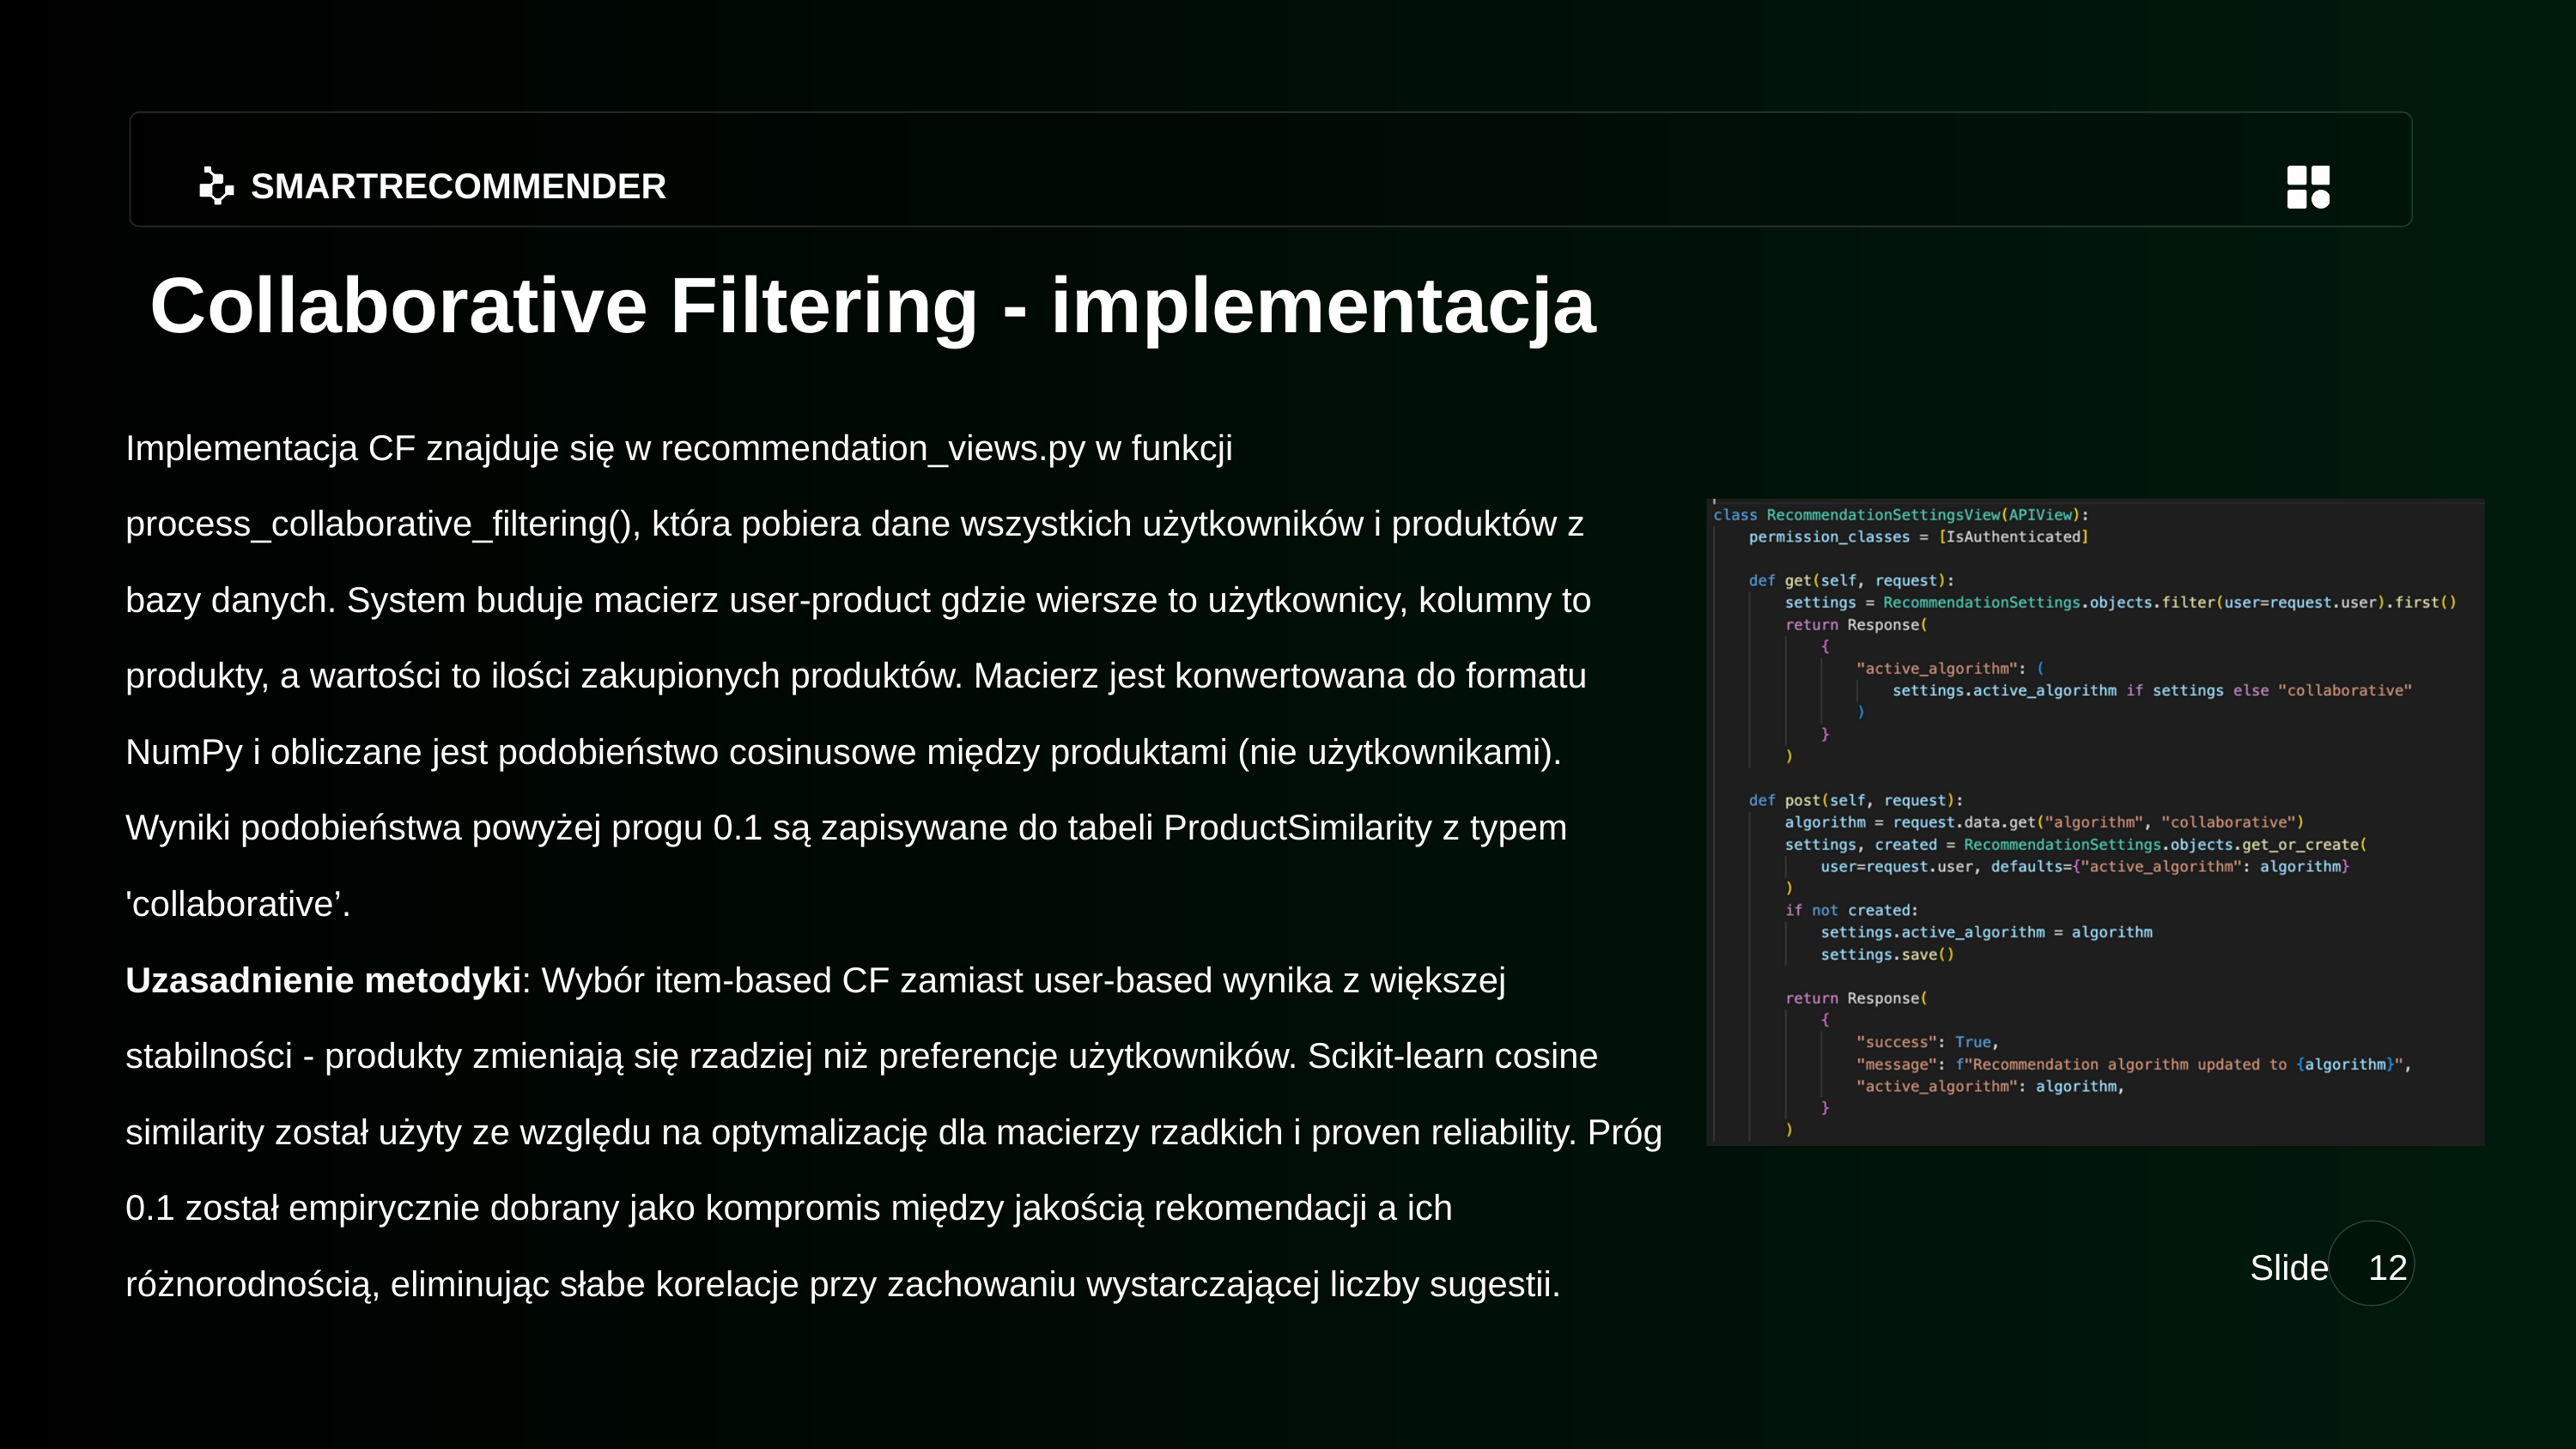

SMARTRECOMMENDER
Collaborative Filtering - implementacja
Implementacja CF znajduje się w recommendation_views.py w funkcji process_collaborative_filtering(), która pobiera dane wszystkich użytkowników i produktów z bazy danych. System buduje macierz user-product gdzie wiersze to użytkownicy, kolumny to produkty, a wartości to ilości zakupionych produktów. Macierz jest konwertowana do formatu NumPy i obliczane jest podobieństwo cosinusowe między produktami (nie użytkownikami). Wyniki podobieństwa powyżej progu 0.1 są zapisywane do tabeli ProductSimilarity z typem 'collaborative’.
Uzasadnienie metodyki: Wybór item-based CF zamiast user-based wynika z większej stabilności - produkty zmieniają się rzadziej niż preferencje użytkowników. Scikit-learn cosine similarity został użyty ze względu na optymalizację dla macierzy rzadkich i proven reliability. Próg 0.1 został empirycznie dobrany jako kompromis między jakością rekomendacji a ich różnorodnością, eliminując słabe korelacje przy zachowaniu wystarczającej liczby sugestii.

Slide
12